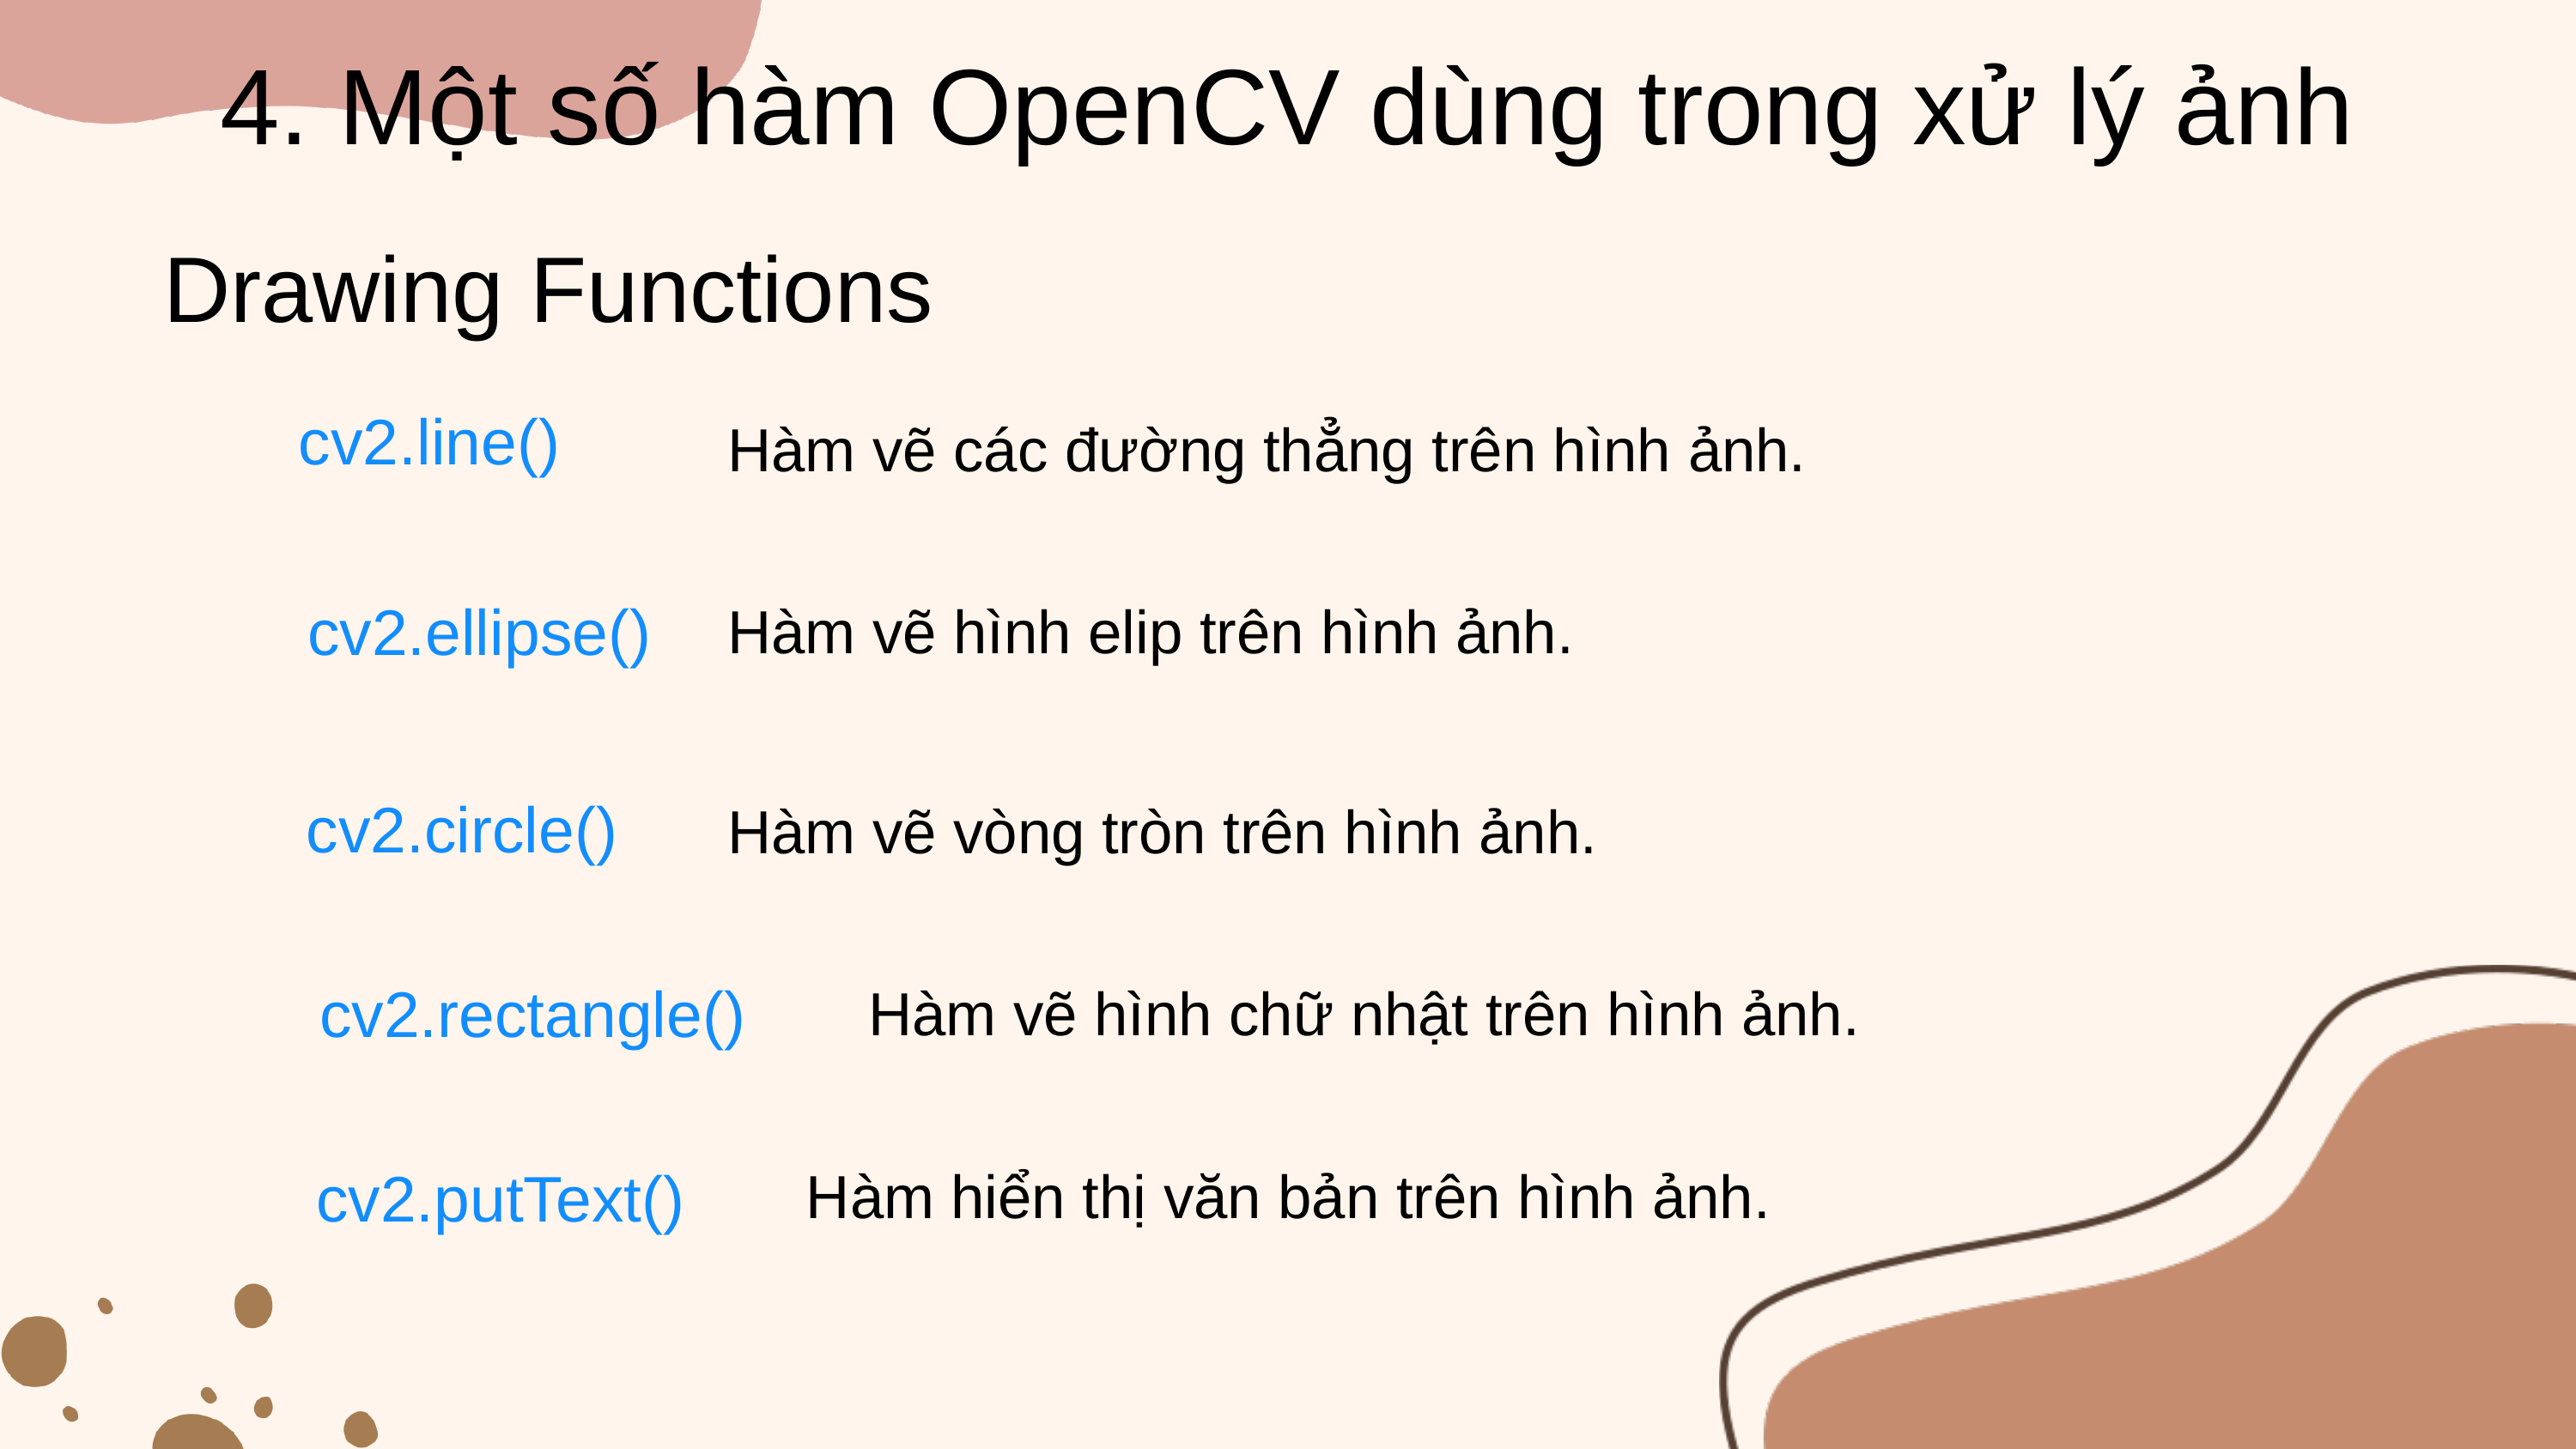

4. Một số hàm OpenCV dùng trong xử lý ảnh
Drawing Functions
cv2.line()
Hàm vẽ các đường thẳng trên hình ảnh.
cv2.ellipse()
Hàm vẽ hình elip trên hình ảnh.
cv2.circle()
Hàm vẽ vòng tròn trên hình ảnh.
cv2.rectangle()
Hàm vẽ hình chữ nhật trên hình ảnh.

cv2.putText()
Hàm hiển thị văn bản trên hình ảnh.